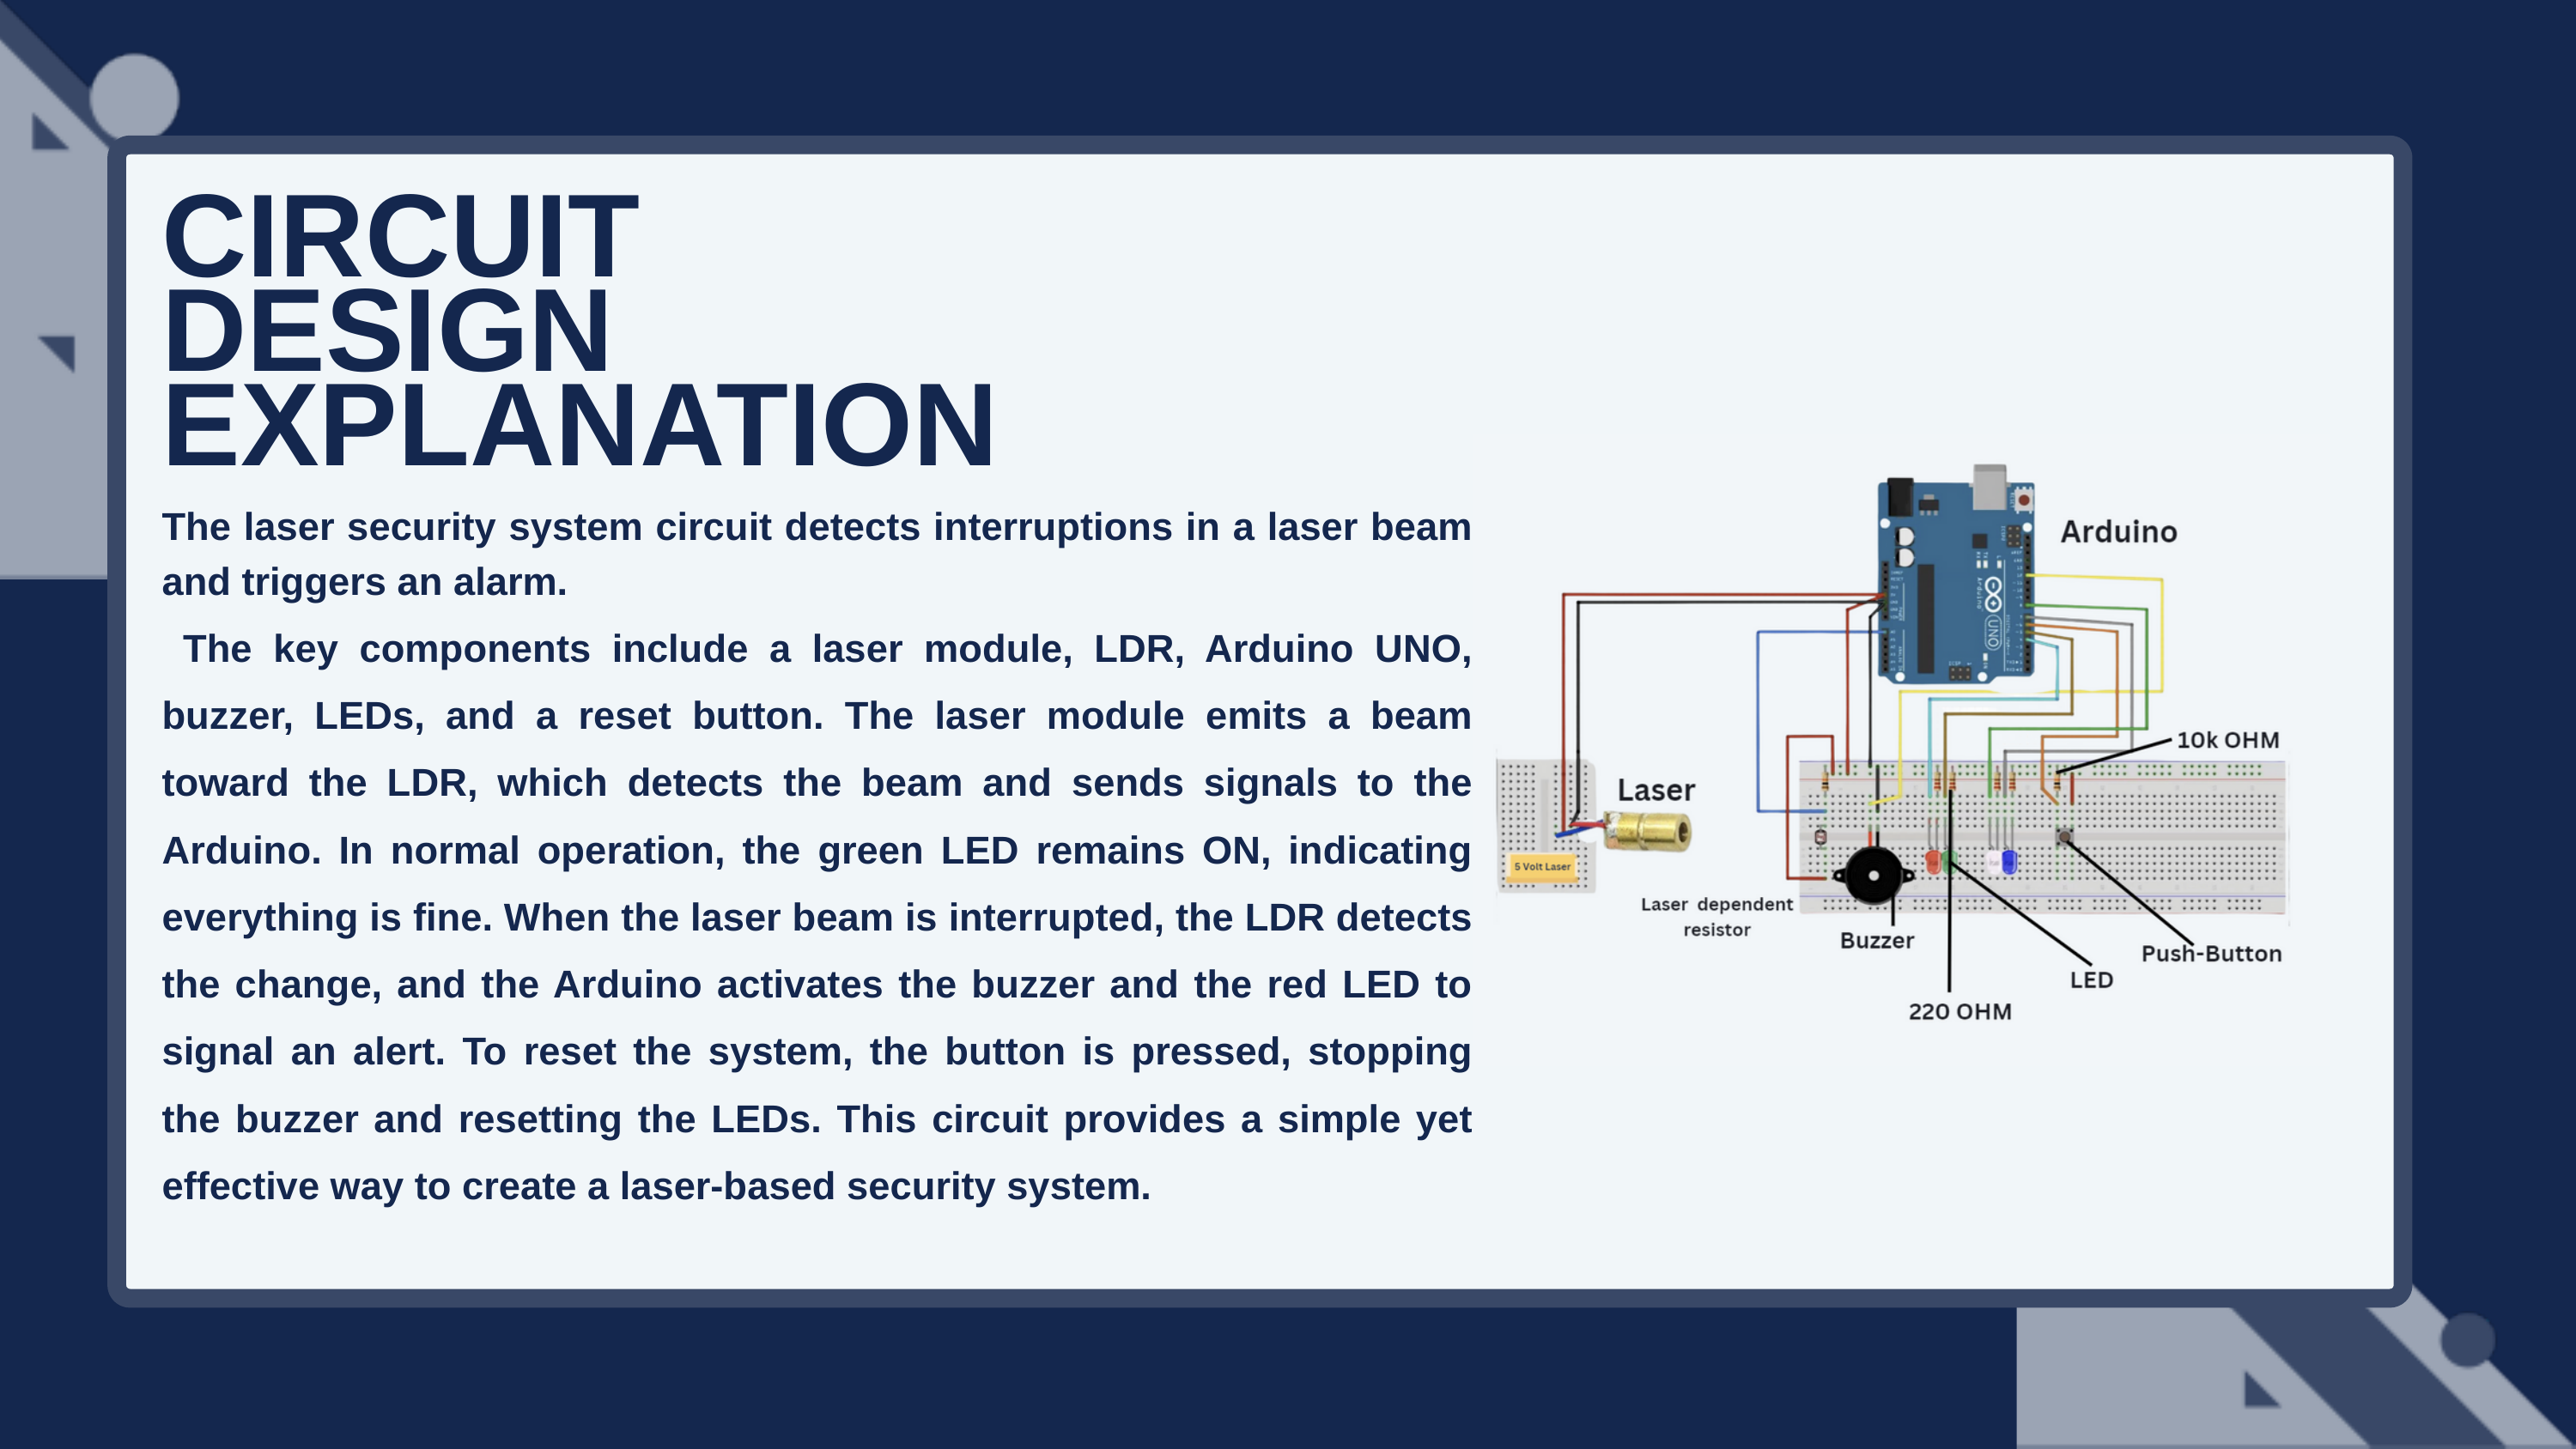

CIRCUIT DESIGN EXPLANATION

The laser security system circuit detects interruptions in a laser beam and triggers an alarm.
 The key components include a laser module, LDR, Arduino UNO, buzzer, LEDs, and a reset button. The laser module emits a beam toward the LDR, which detects the beam and sends signals to the Arduino. In normal operation, the green LED remains ON, indicating everything is fine. When the laser beam is interrupted, the LDR detects the change, and the Arduino activates the buzzer and the red LED to signal an alert. To reset the system, the button is pressed, stopping the buzzer and resetting the LEDs. This circuit provides a simple yet effective way to create a laser-based security system.